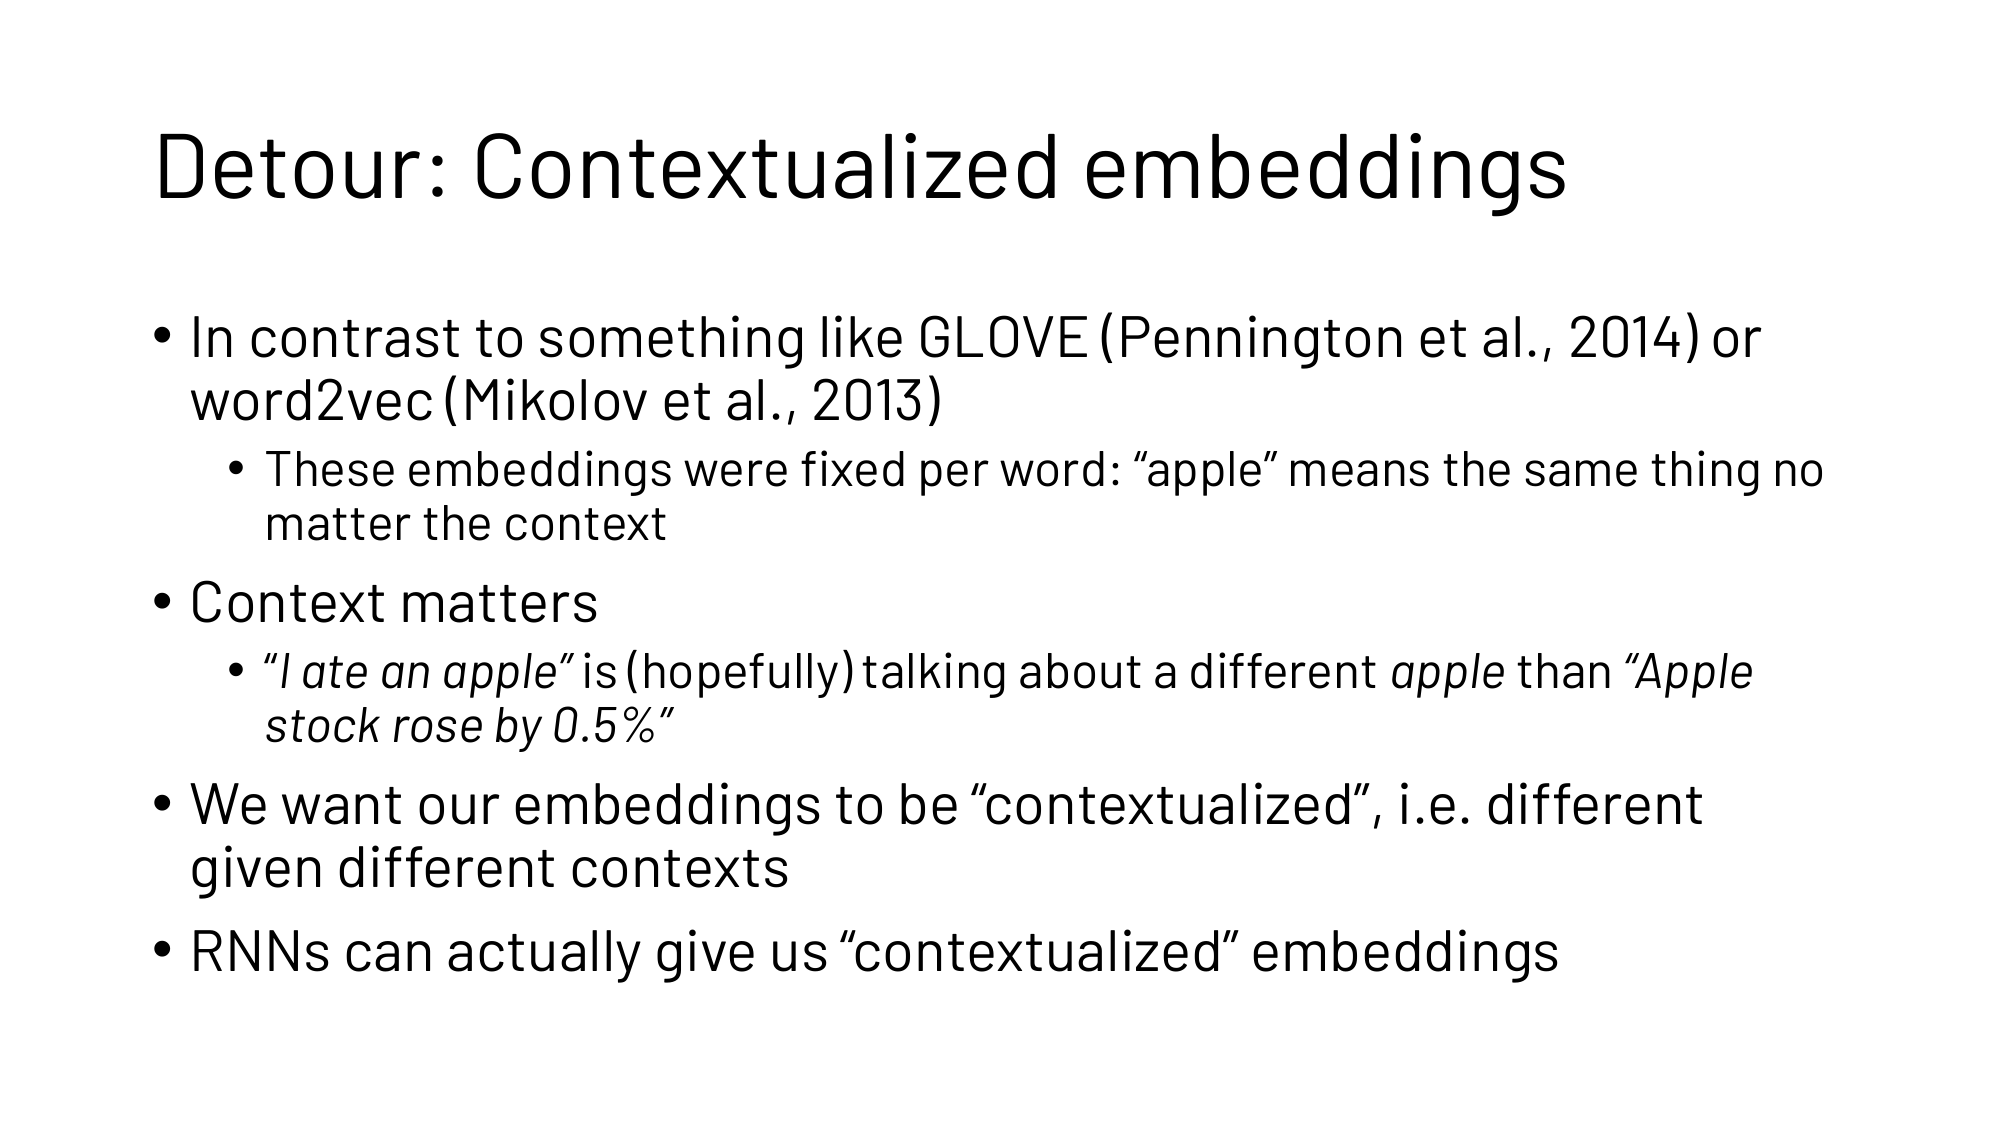

# Detour: Contextualized embeddings
In contrast to something like GLOVE (Pennington et al., 2014) or word2vec (Mikolov et al., 2013)
These embeddings were fixed per word: “apple” means the same thing no matter the context
Context matters
“I ate an apple” is (hopefully) talking about a different apple than “Apple stock rose by 0.5%”
We want our embeddings to be “contextualized”, i.e. different given different contexts
RNNs can actually give us “contextualized” embeddings